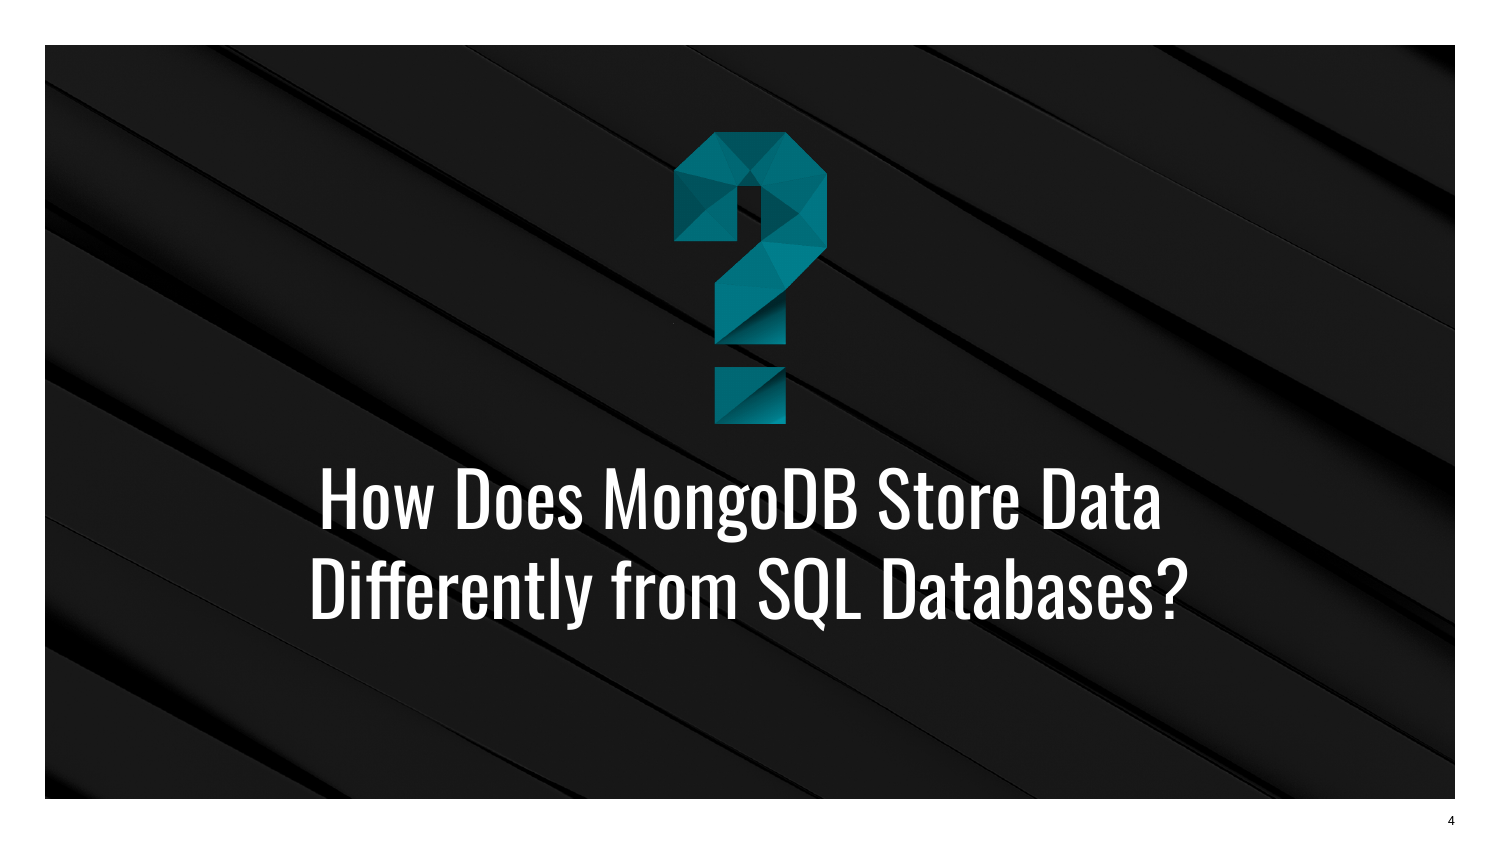

# How Does MongoDB Store Data Differently from SQL Databases?